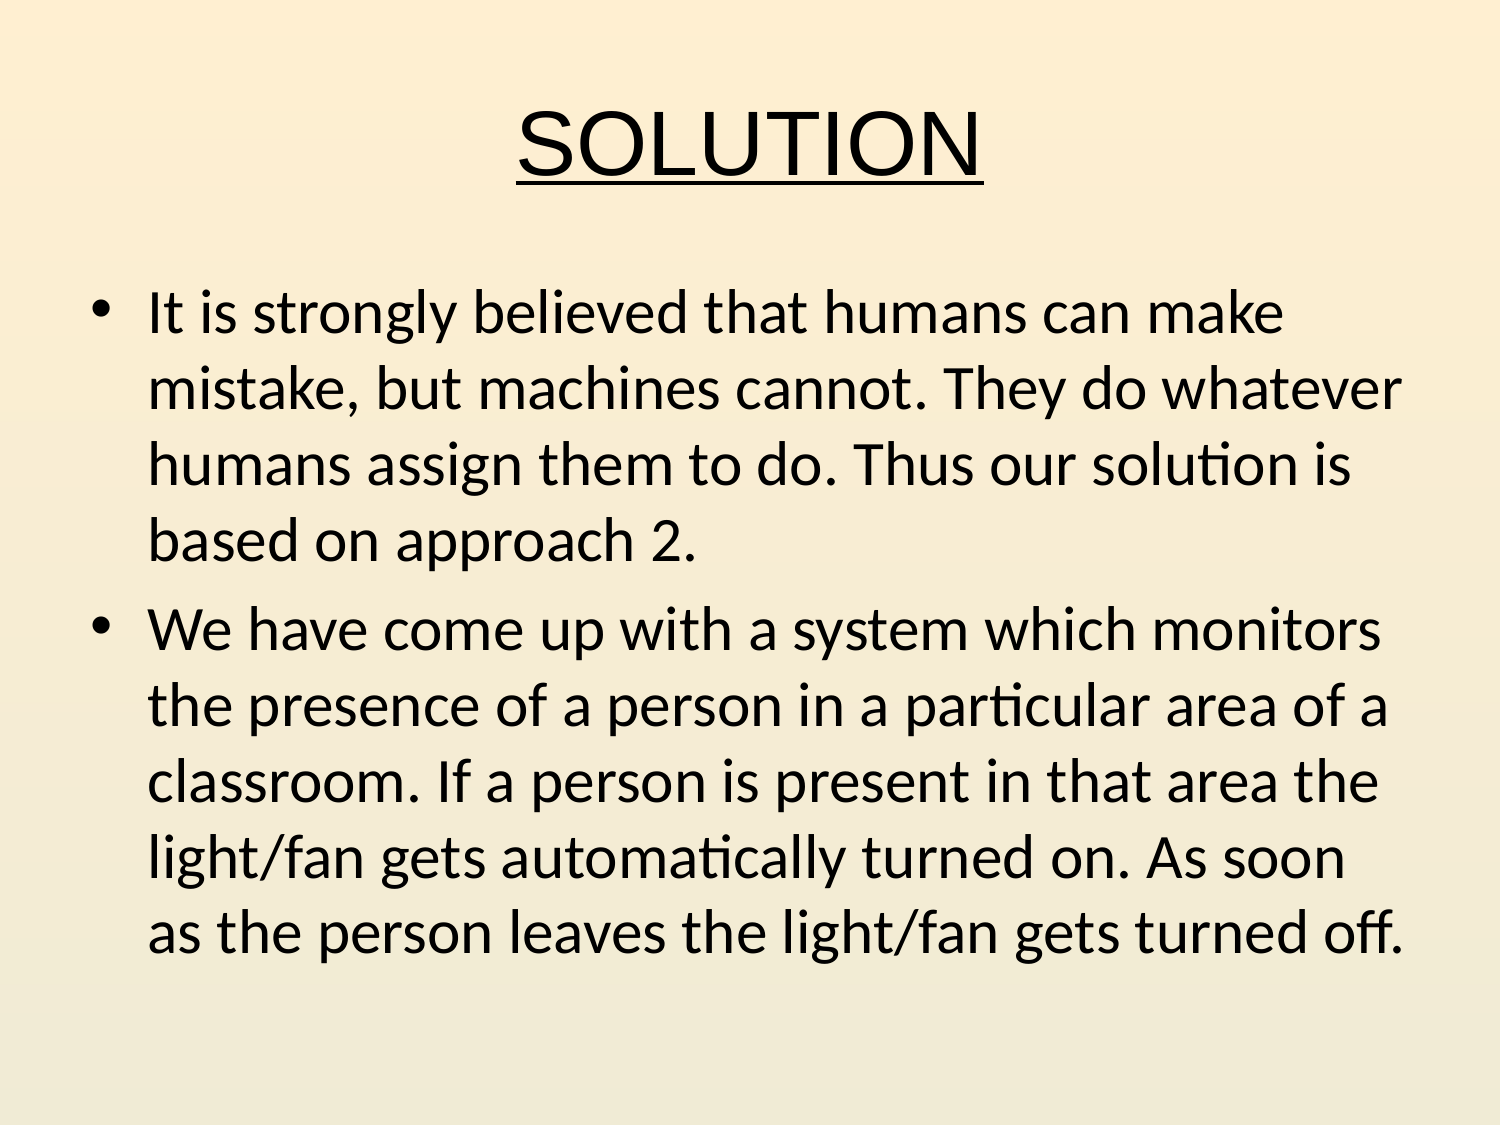

# SOLUTION
It is strongly believed that humans can make mistake, but machines cannot. They do whatever humans assign them to do. Thus our solution is based on approach 2.
We have come up with a system which monitors the presence of a person in a particular area of a classroom. If a person is present in that area the light/fan gets automatically turned on. As soon as the person leaves the light/fan gets turned off.